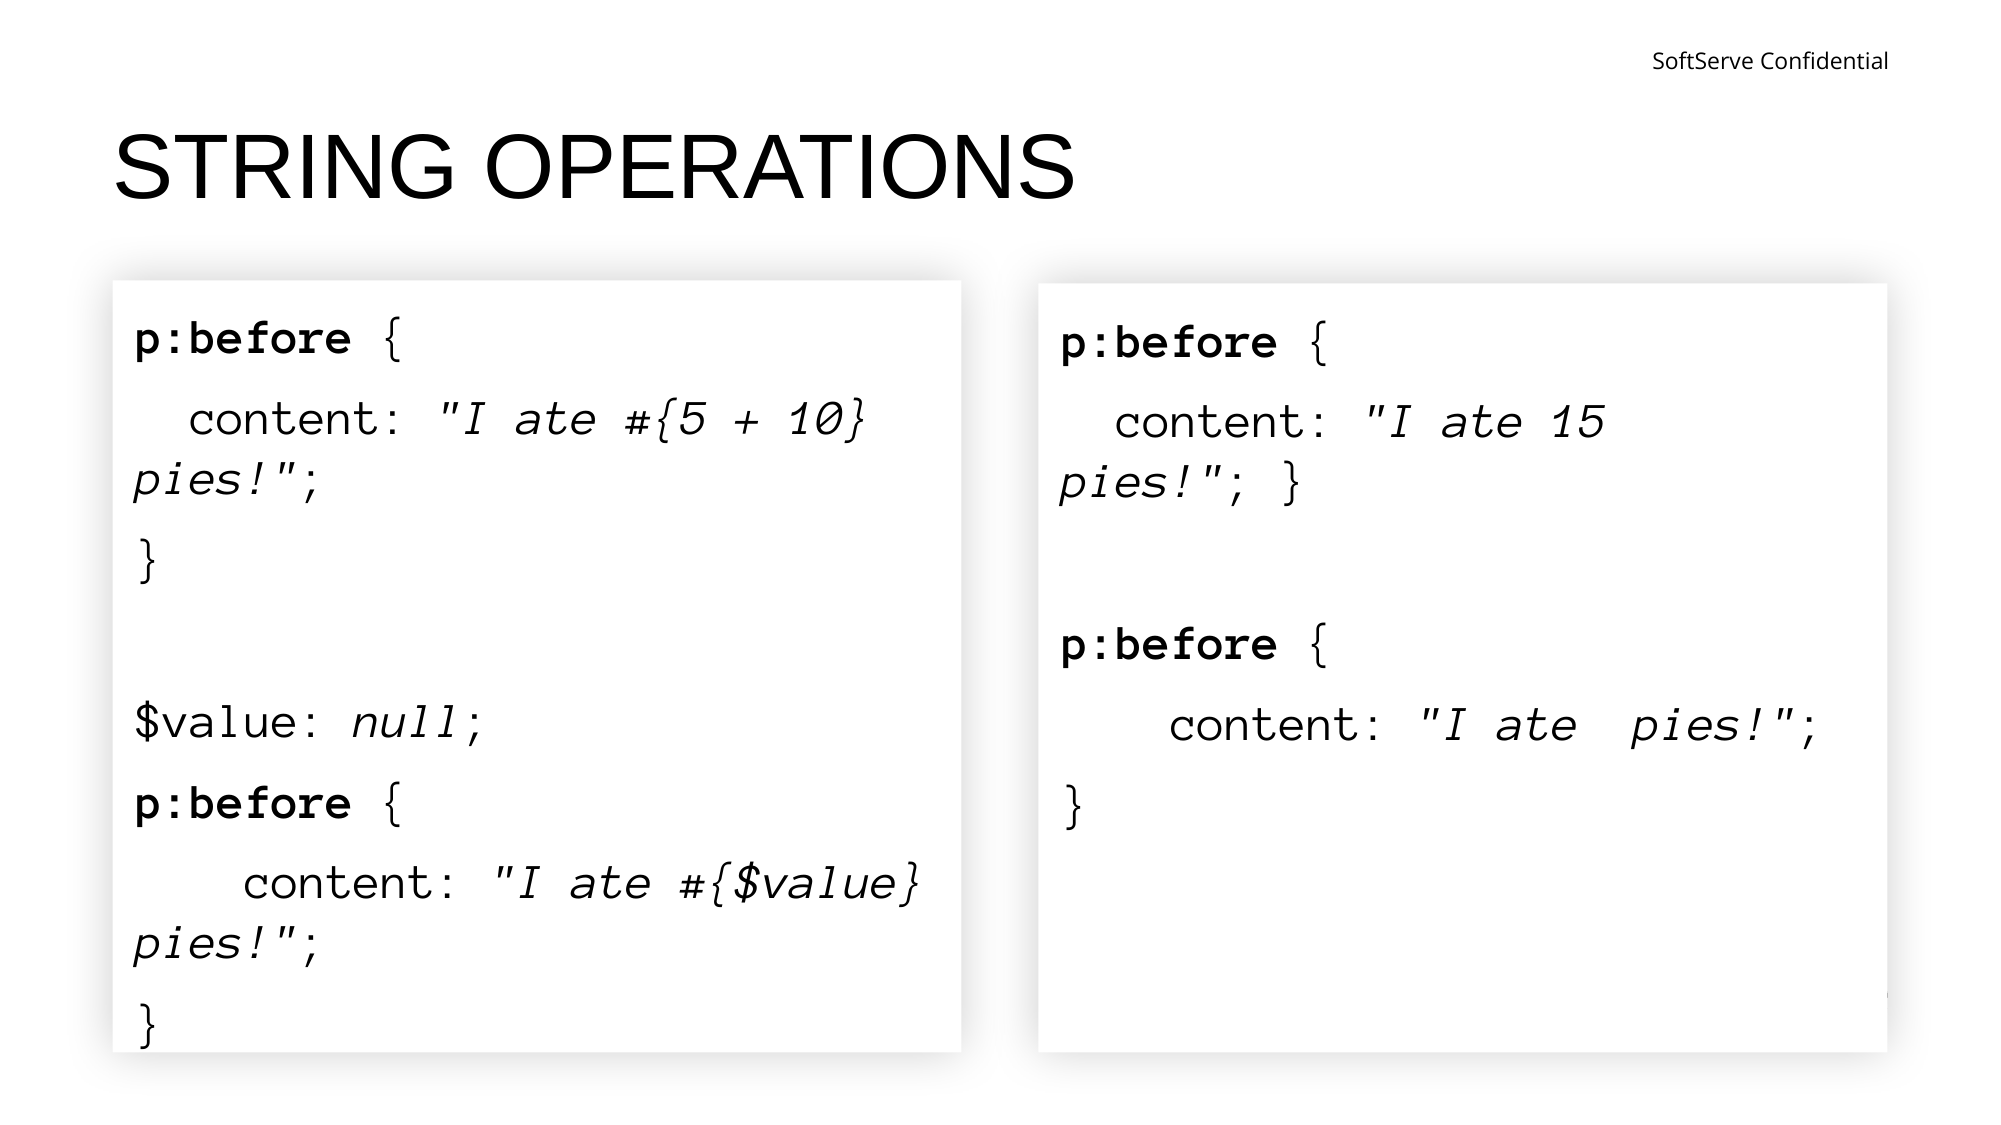

# STRING OPERATIONS
p:before {
  content: "I ate #{5 + 10} pies!";
}

$value: null;
p:before {
    content: "I ate #{$value} pies!";
}
p:before {
  content: "I ate 15 pies!"; }

p:before {
    content: "I ate  pies!";
}